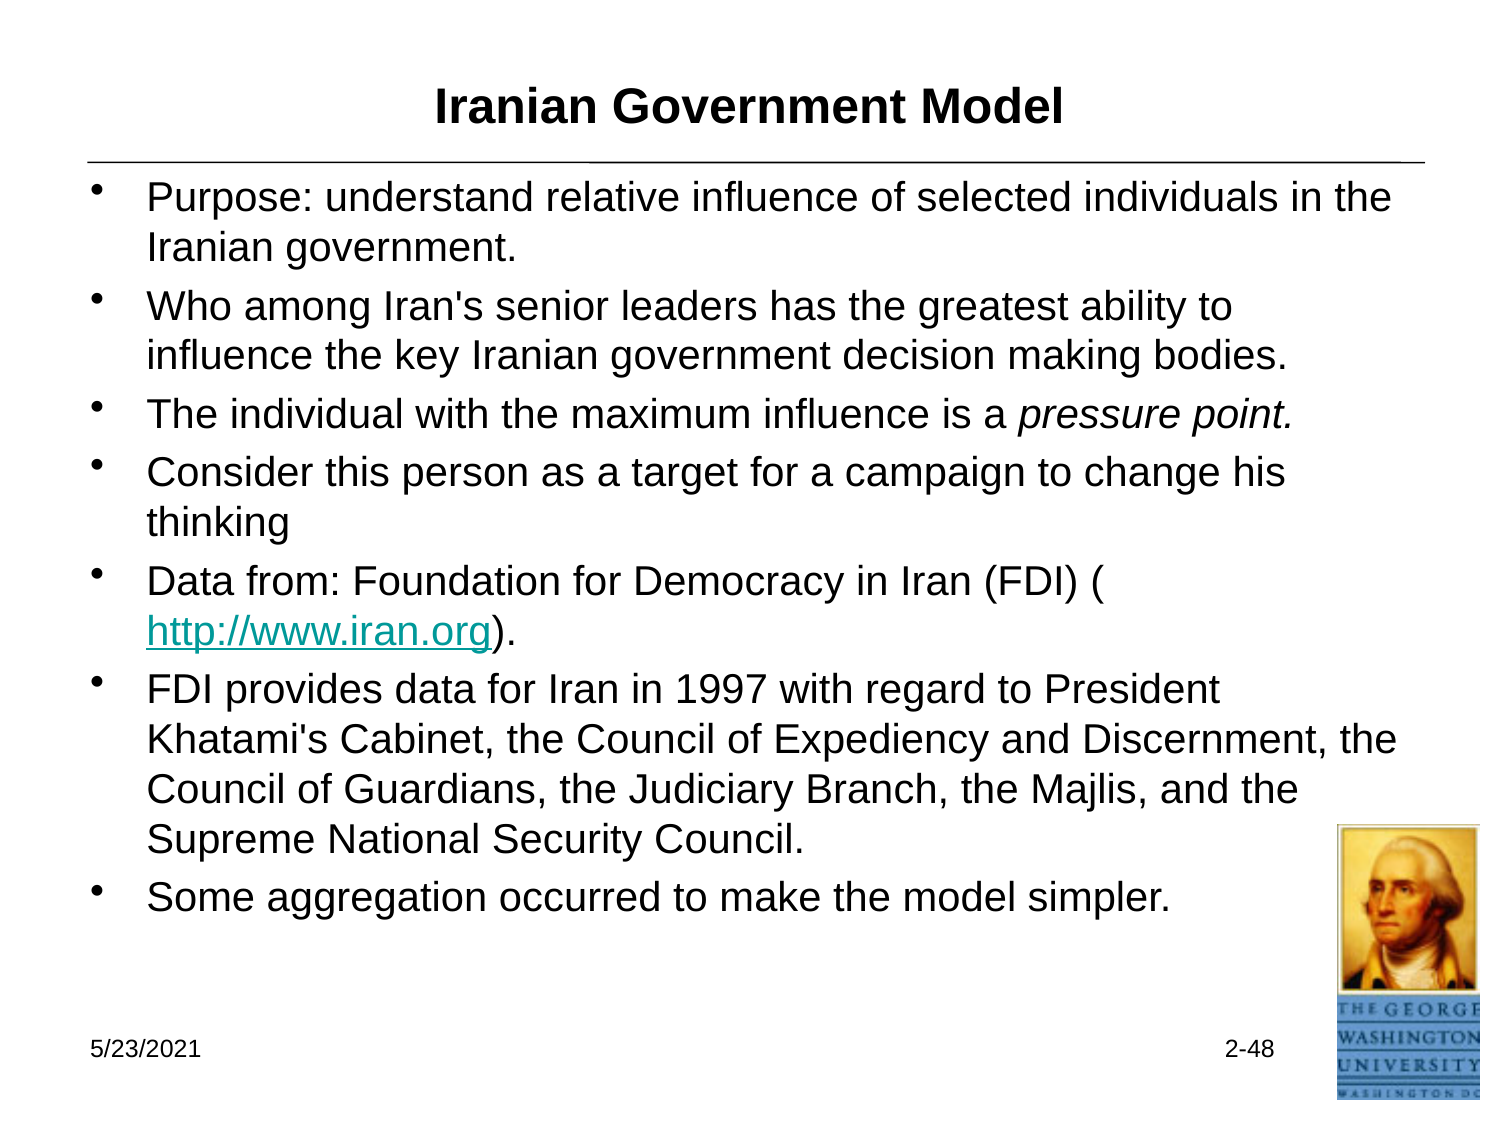

# Iranian Government Model
Purpose: understand relative influence of selected individuals in the Iranian government.
Who among Iran's senior leaders has the greatest ability to influence the key Iranian government decision making bodies.
The individual with the maximum influence is a pressure point.
Consider this person as a target for a campaign to change his thinking
Data from: Foundation for Democracy in Iran (FDI) (http://www.iran.org).
FDI provides data for Iran in 1997 with regard to President Khatami's Cabinet, the Council of Expediency and Discernment, the Council of Guardians, the Judiciary Branch, the Majlis, and the Supreme National Security Council.
Some aggregation occurred to make the model simpler.
5/23/2021
2-48